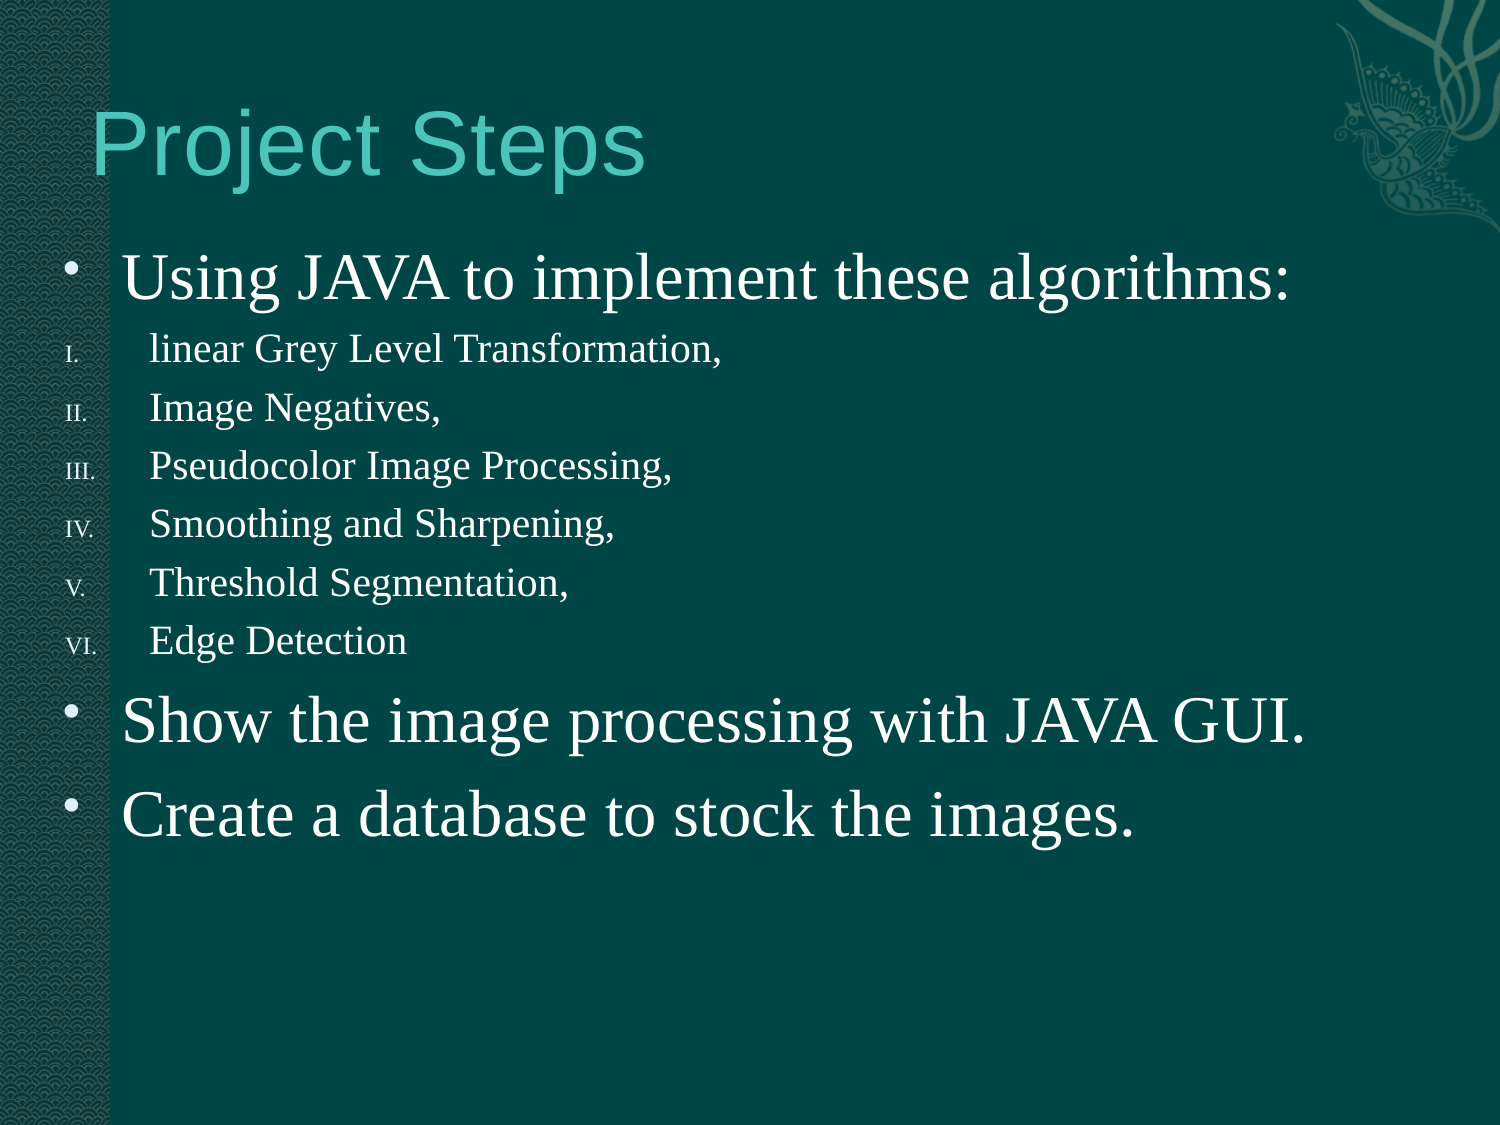

# Project Steps
Using JAVA to implement these algorithms:
linear Grey Level Transformation,
Image Negatives,
Pseudocolor Image Processing,
Smoothing and Sharpening,
Threshold Segmentation,
Edge Detection
Show the image processing with JAVA GUI.
Create a database to stock the images.